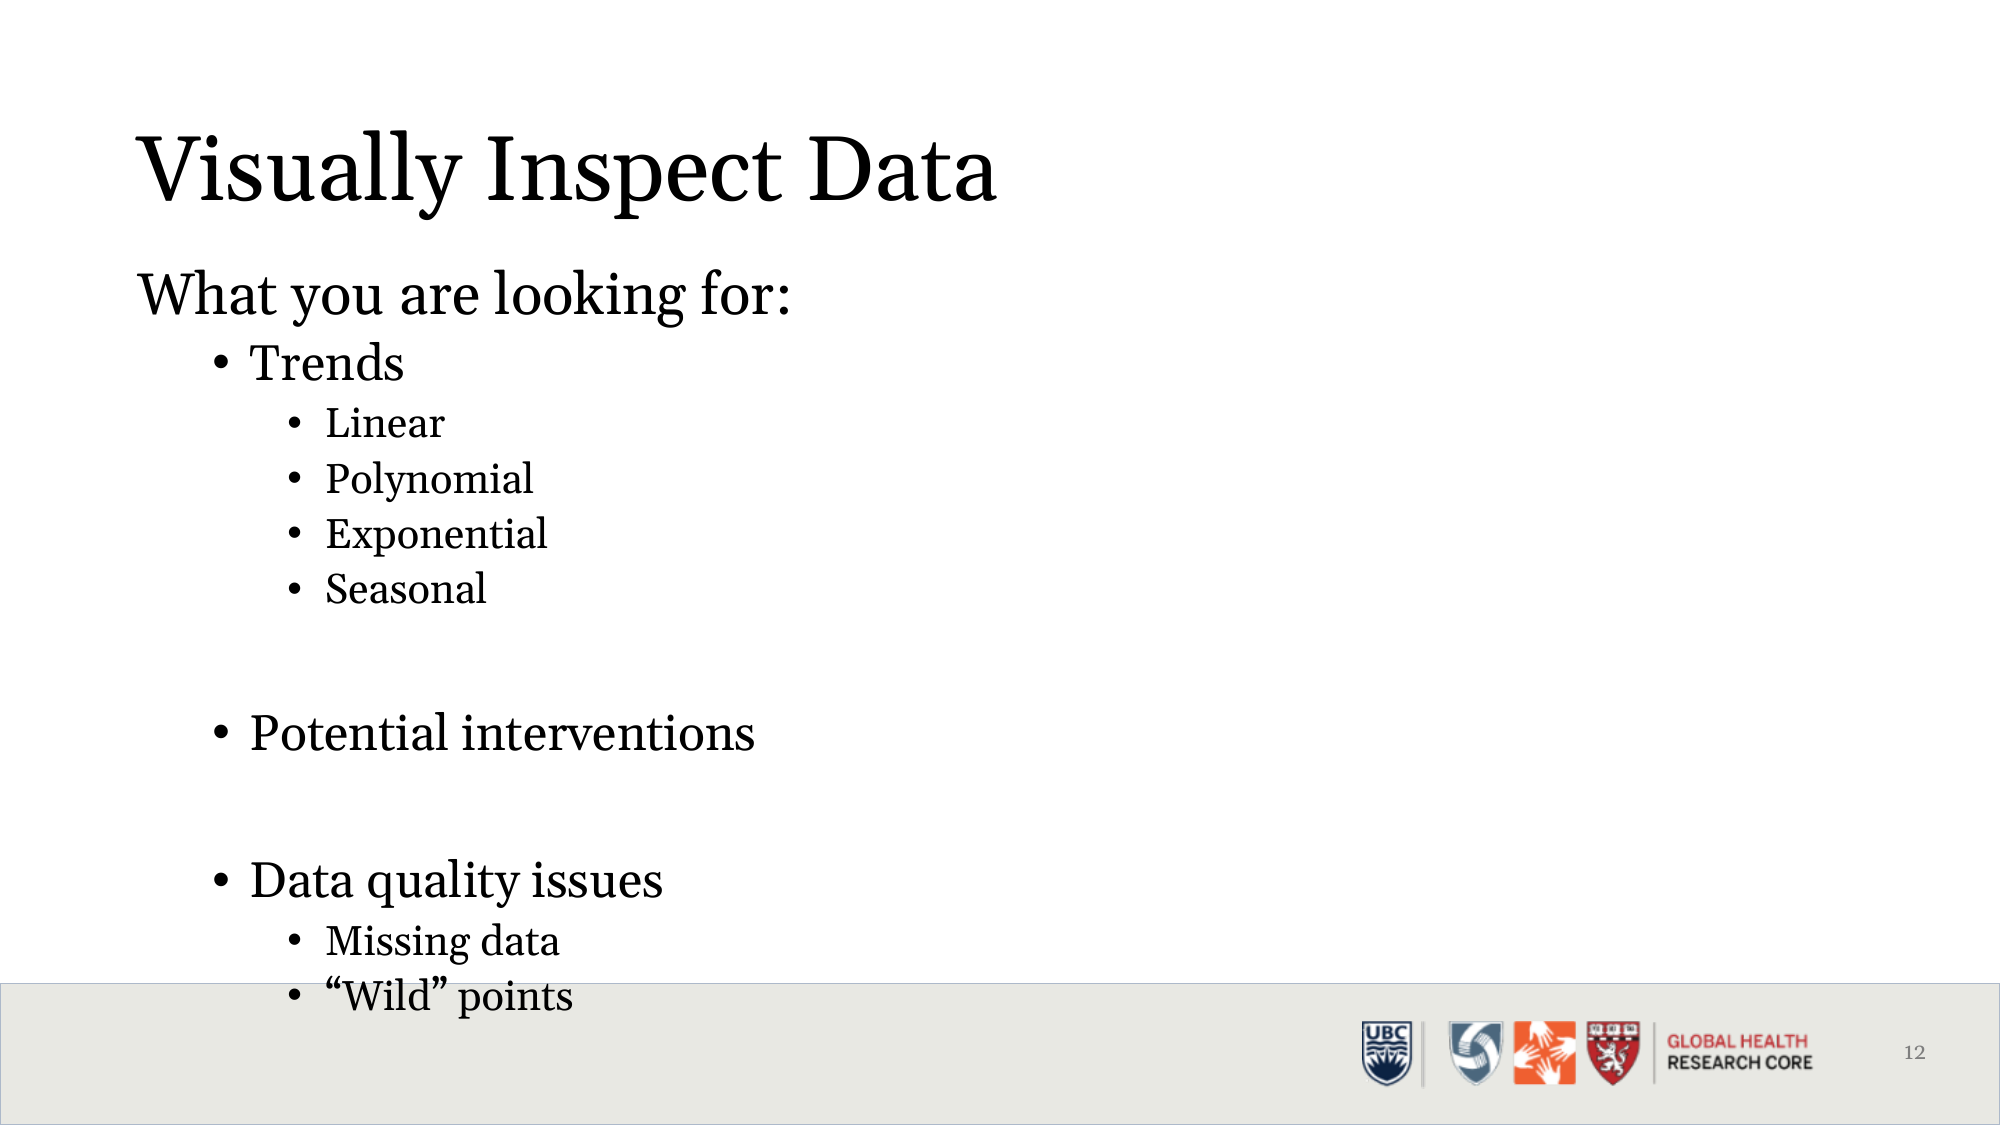

# Visually Inspect Data
What you are looking for:
Trends
Linear
Polynomial
Exponential
Seasonal

Potential interventions

Data quality issues
Missing data
“Wild” points